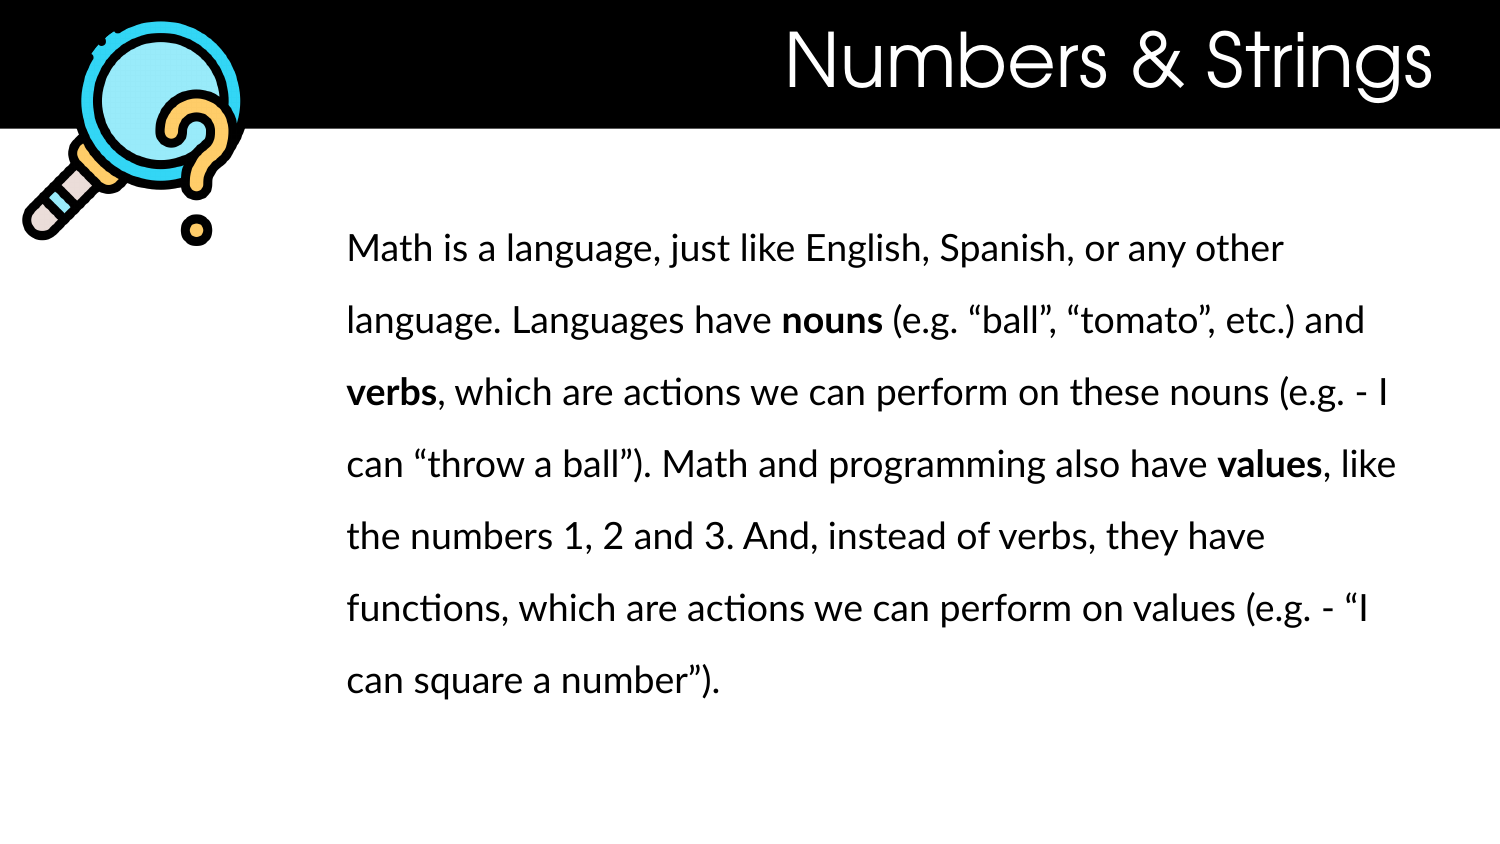

# Numbers & Strings
Math is a language, just like English, Spanish, or any other language. Languages have nouns (e.g. “ball”, “tomato”, etc.) and verbs, which are actions we can perform on these nouns (e.g. - I can “throw a ball”). Math and programming also have values, like the numbers 1, 2 and 3. And, instead of verbs, they have functions, which are actions we can perform on values (e.g. - “I can square a number”).